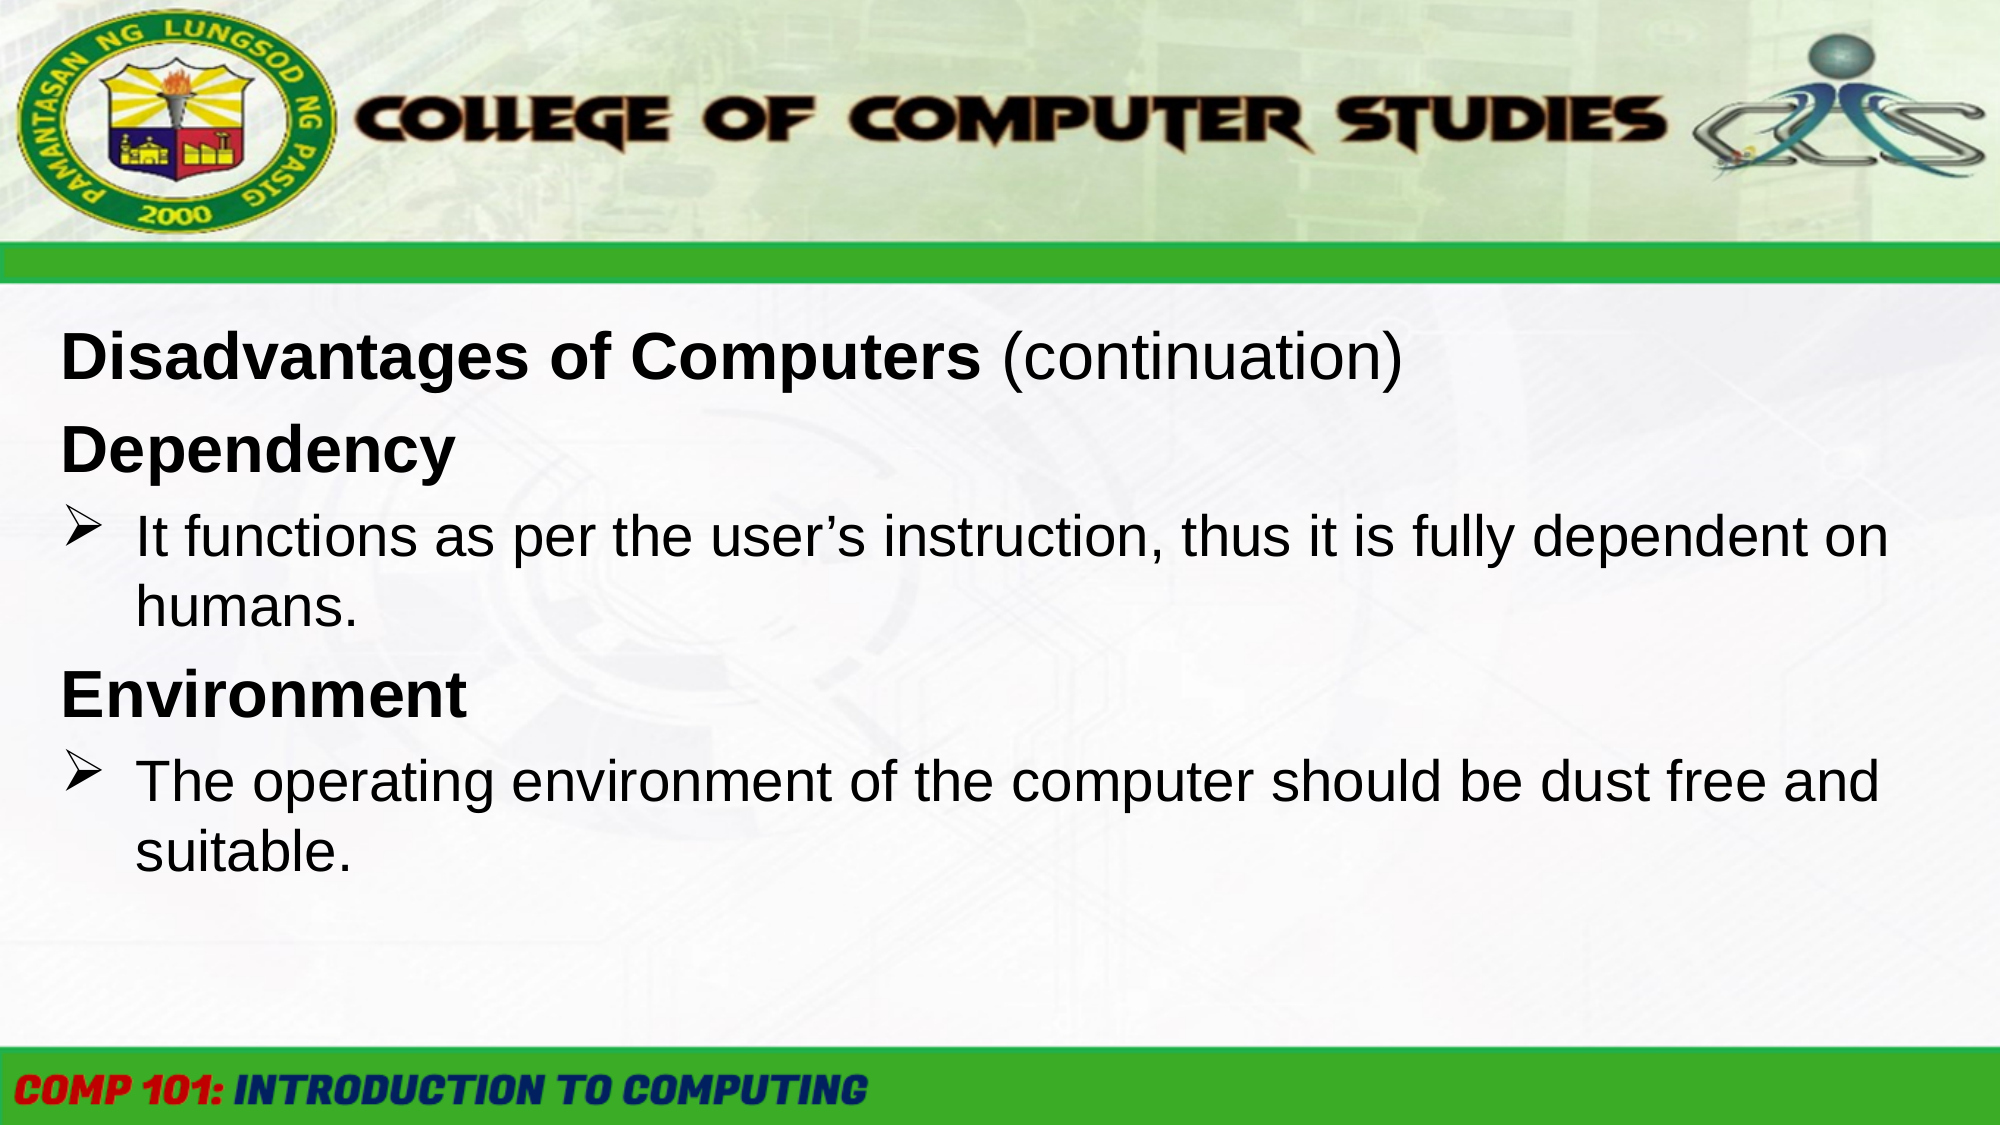

Disadvantages of Computers (continuation)
Dependency
It functions as per the user’s instruction, thus it is fully dependent on humans.
Environment
The operating environment of the computer should be dust free and suitable.